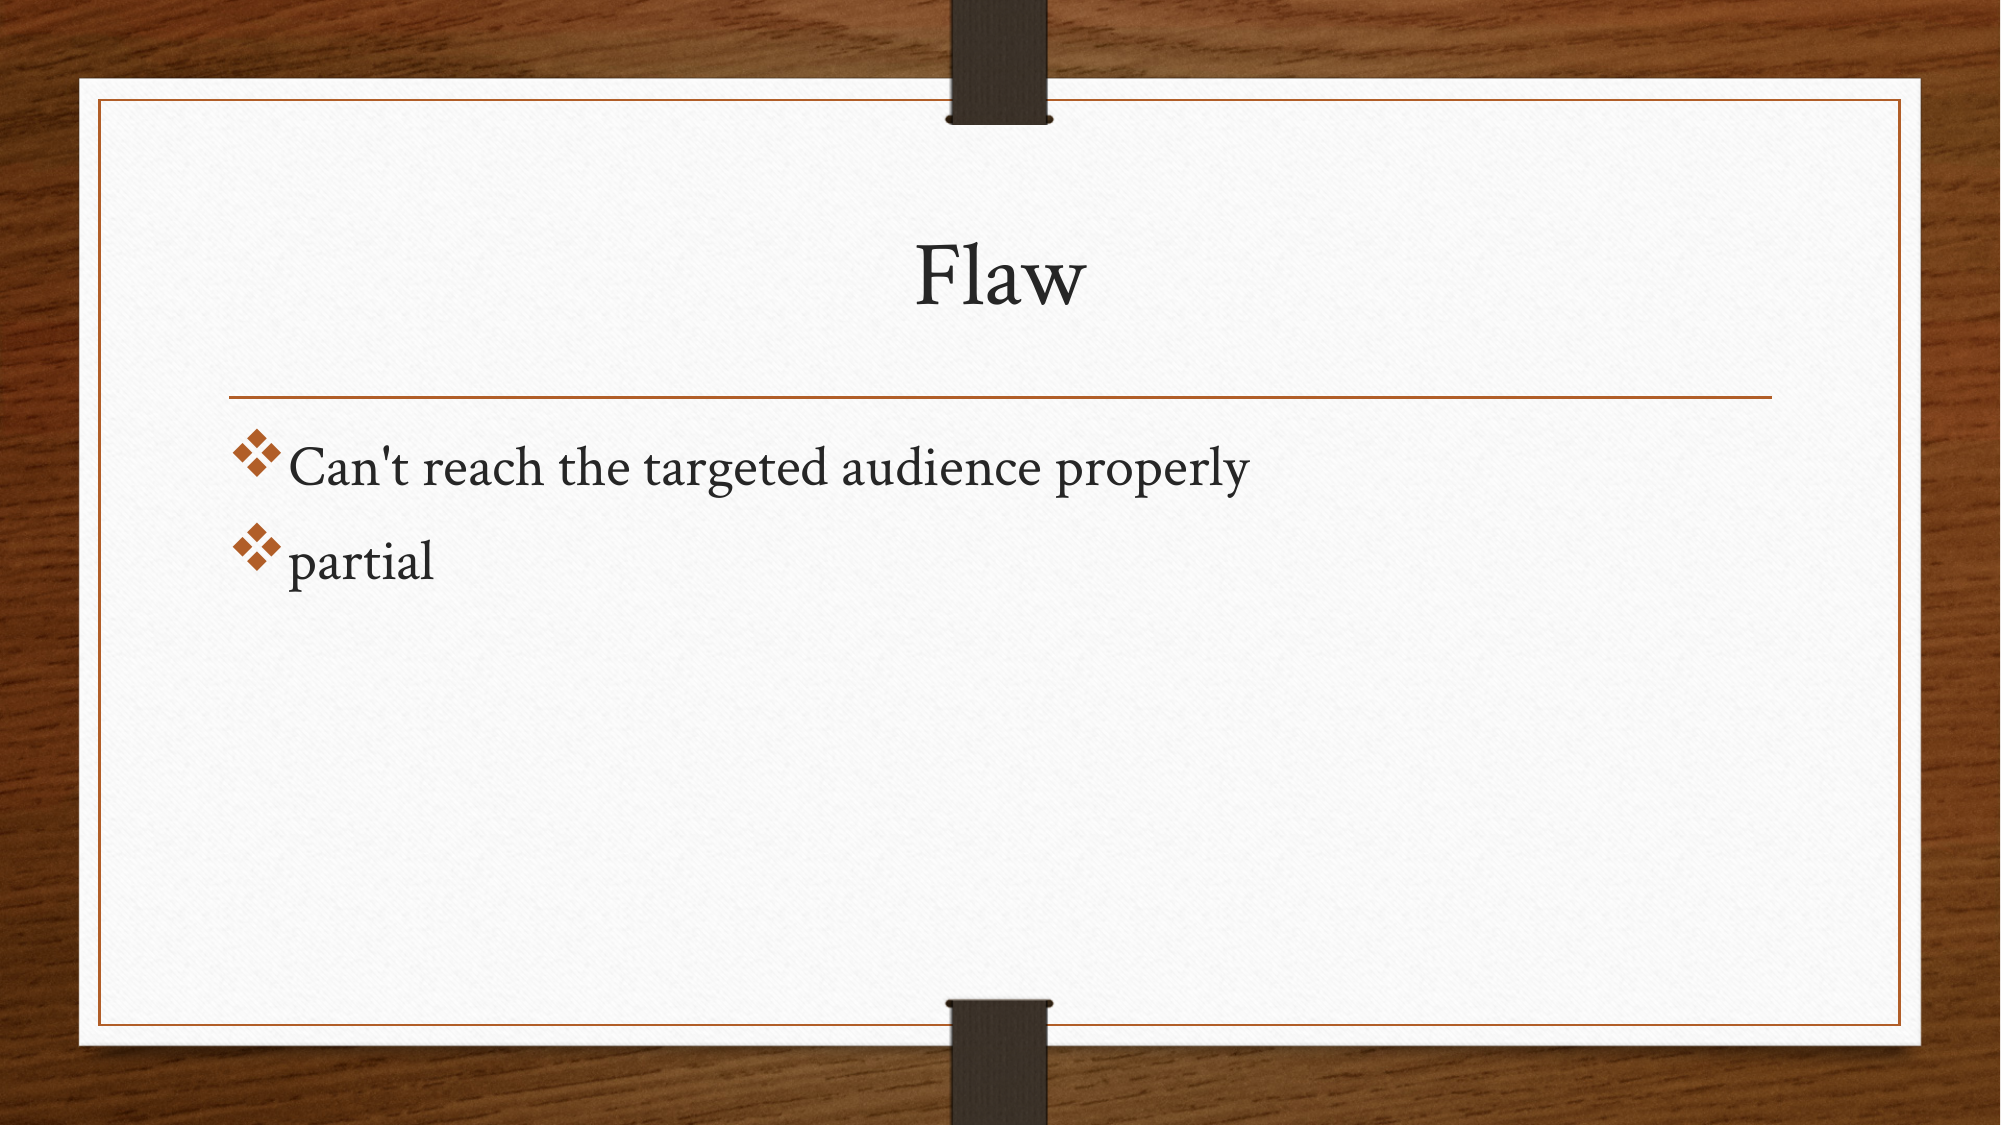

# Flaw
Can't reach the targeted audience properly
partial